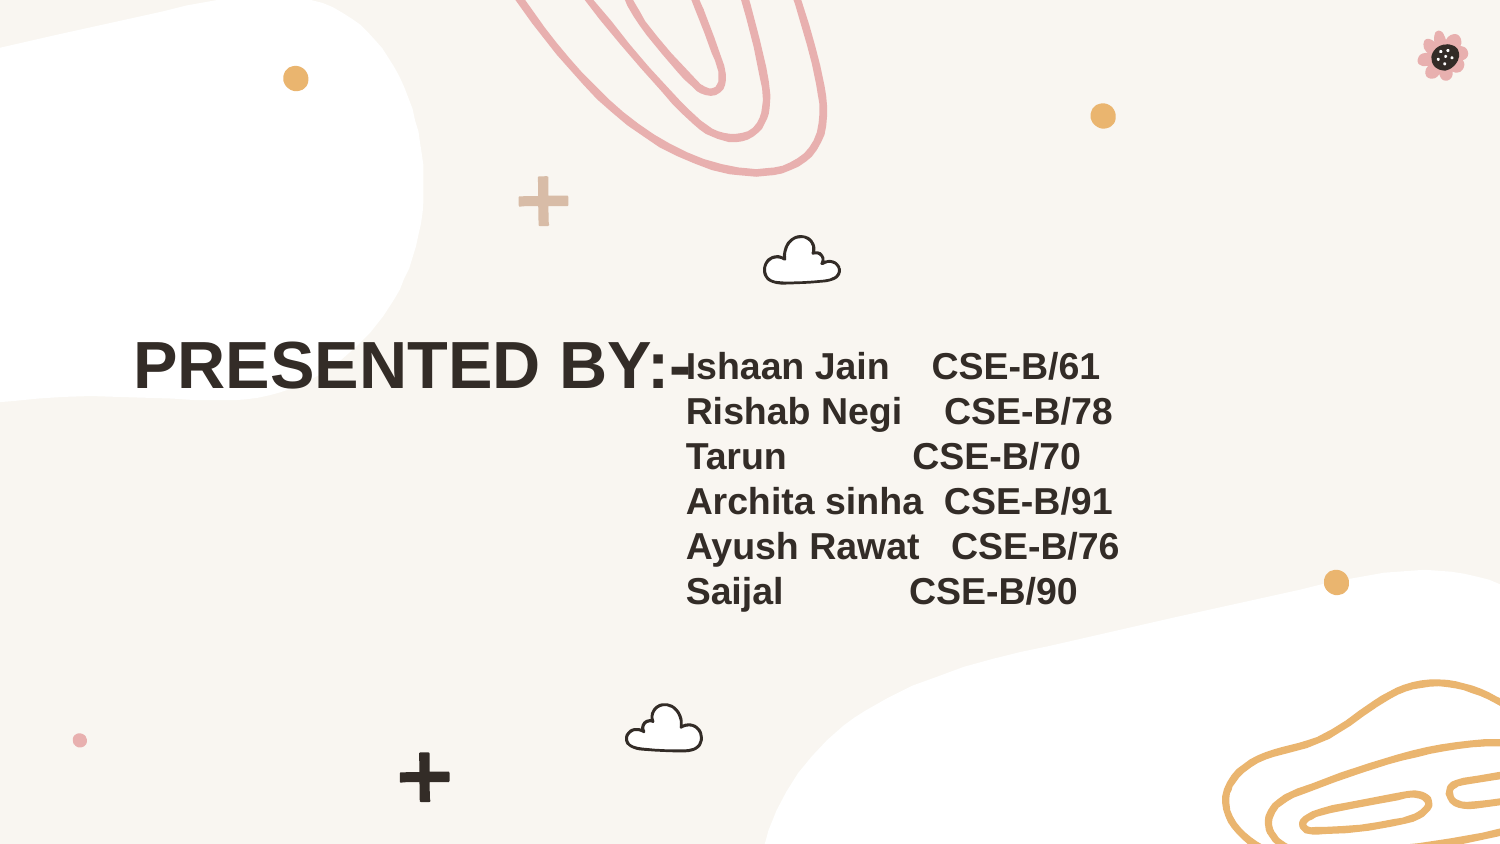

# PRESENTED BY:-
Ishaan Jain    CSE-B/61
Rishab Negi    CSE-B/78
Tarun            CSE-B/70
Archita sinha  CSE-B/91
Ayush Rawat   CSE-B/76
Saijal            CSE-B/90